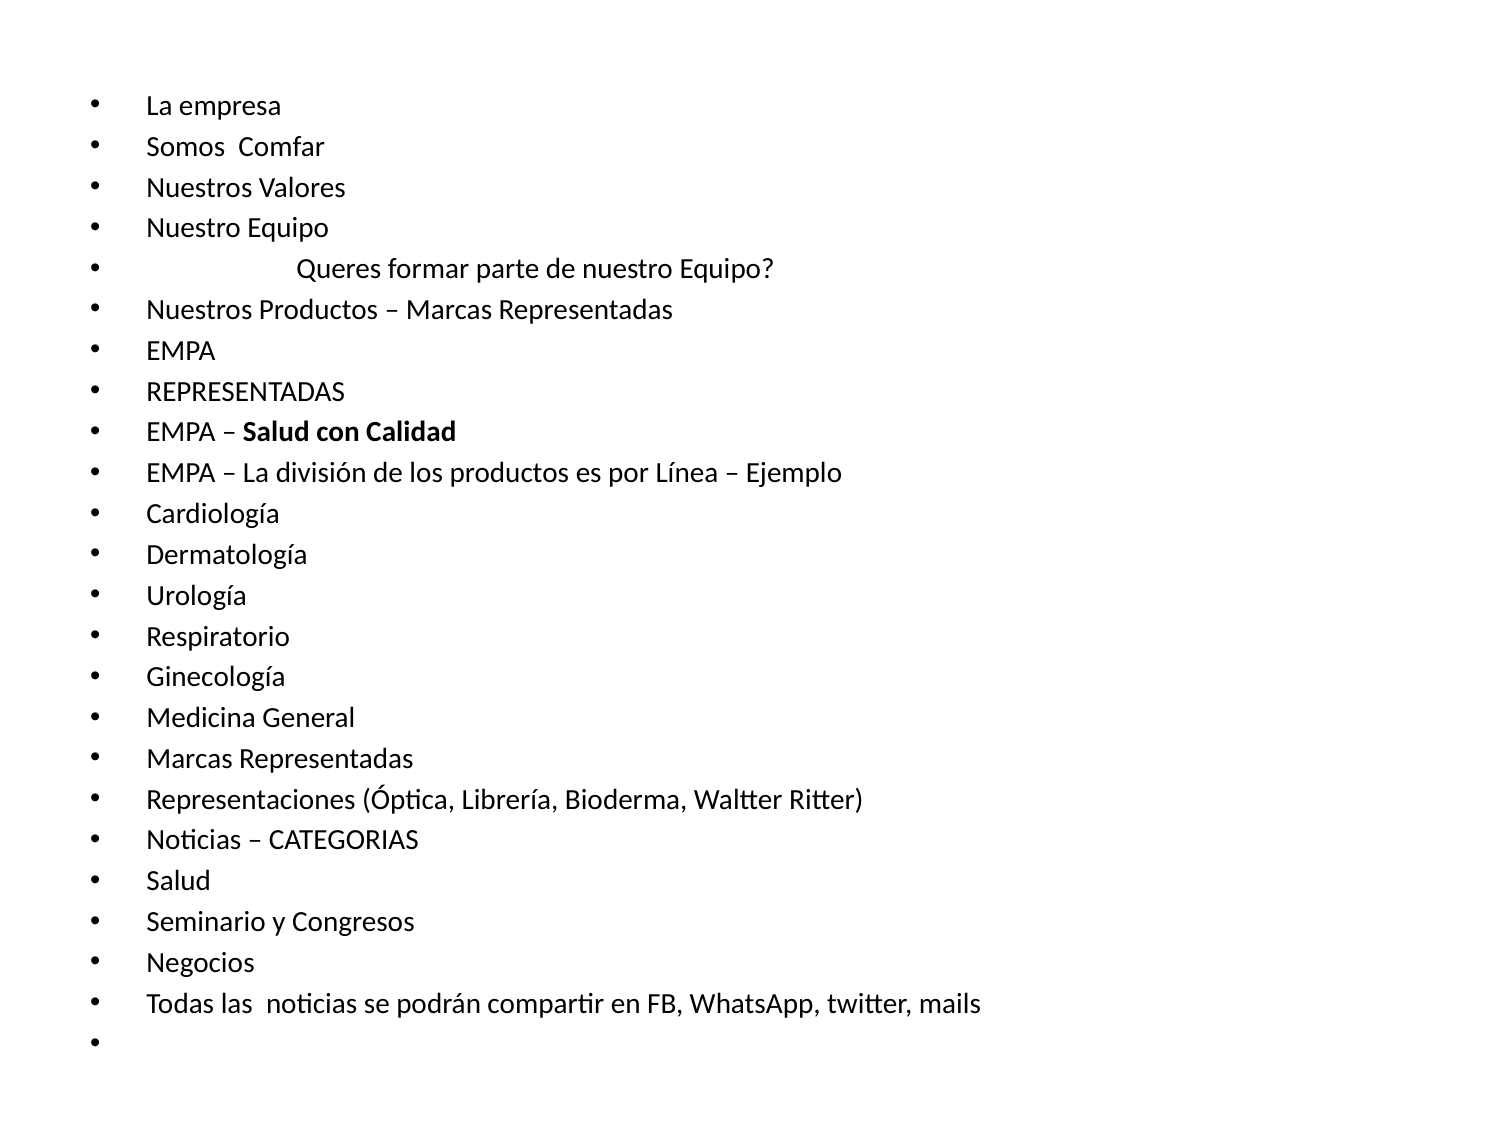

La empresa
Somos  Comfar
Nuestros Valores
Nuestro Equipo
	Queres formar parte de nuestro Equipo?
Nuestros Productos – Marcas Representadas
EMPA
REPRESENTADAS
EMPA – Salud con Calidad
EMPA – La división de los productos es por Línea – Ejemplo
Cardiología
Dermatología
Urología
Respiratorio
Ginecología
Medicina General
Marcas Representadas
Representaciones (Óptica, Librería, Bioderma, Waltter Ritter)
Noticias – CATEGORIAS
Salud
Seminario y Congresos
Negocios
Todas las  noticias se podrán compartir en FB, WhatsApp, twitter, mails